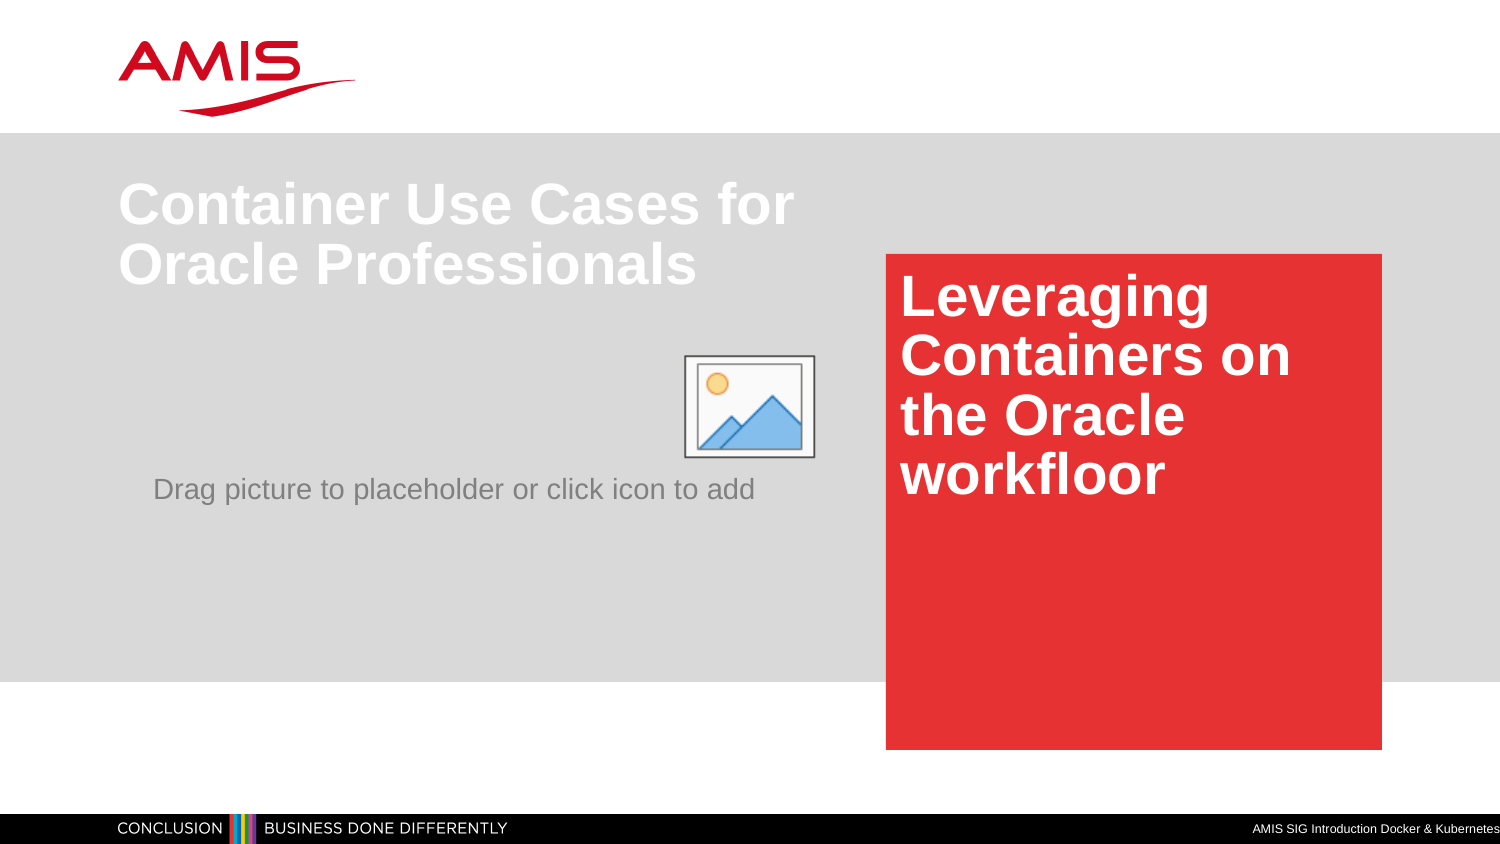

Container Use Cases for Oracle Professionals
# Leveraging Containers on the Oracle workfloor
AMIS SIG Introduction Docker & Kubernetes